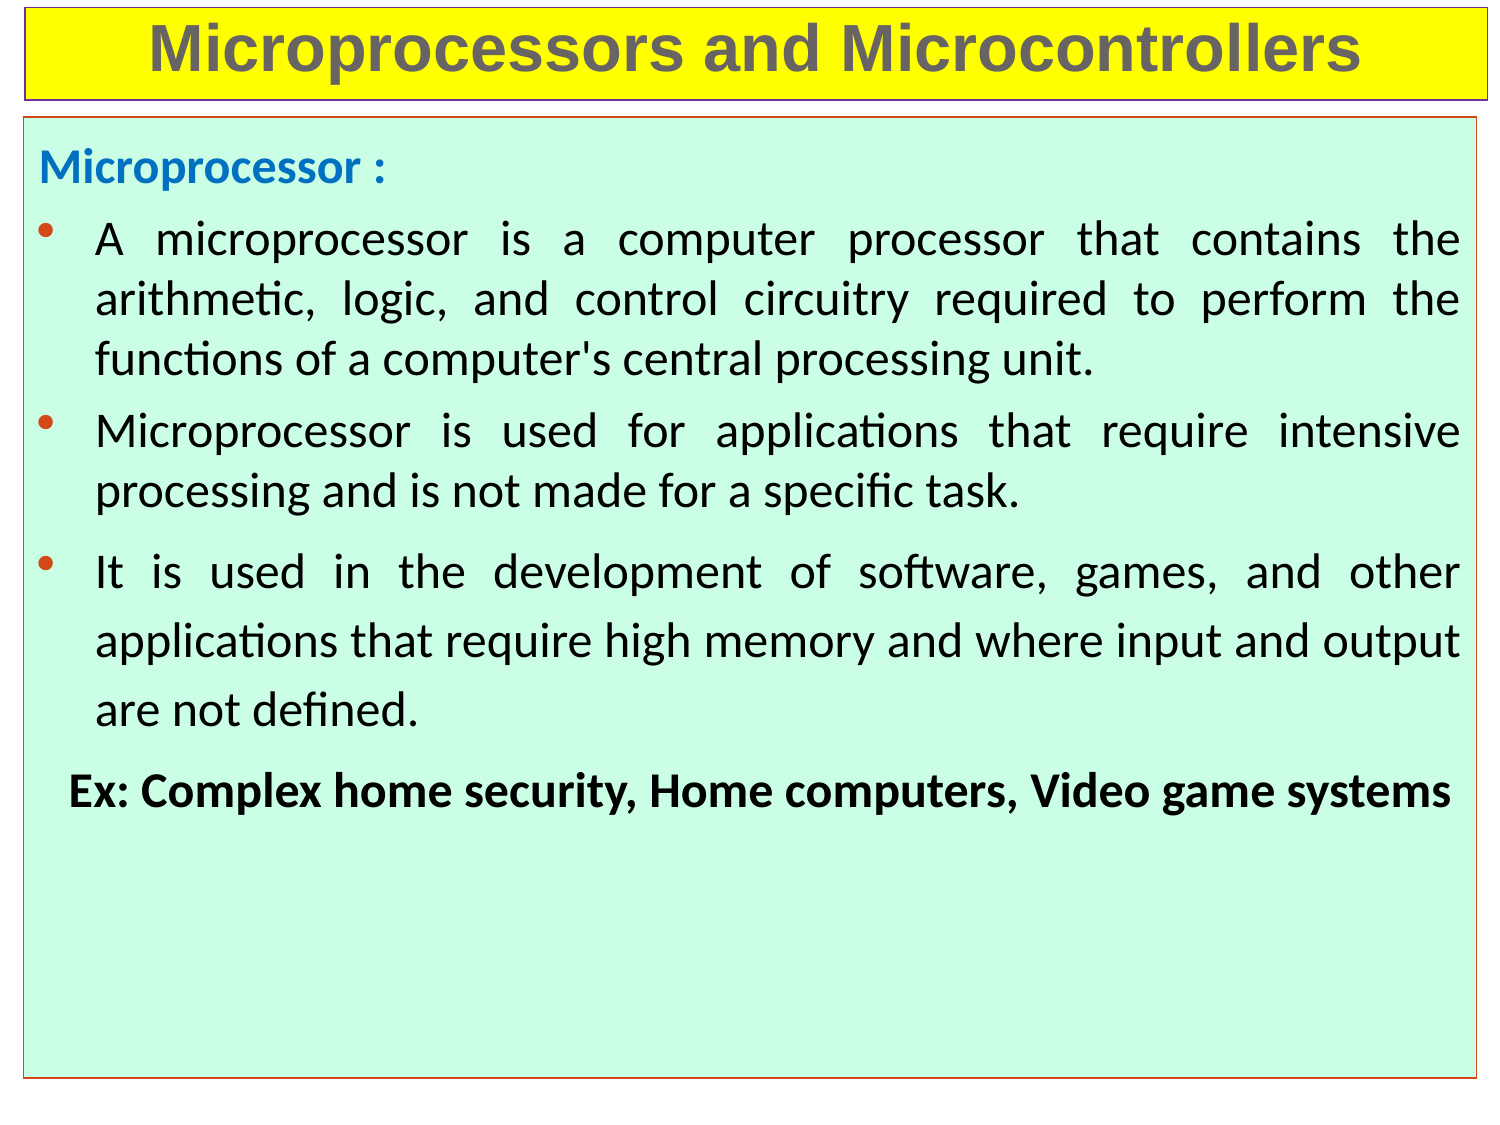

# Microprocessors and Microcontrollers
Microprocessor :
A microprocessor is a computer processor that contains the arithmetic, logic, and control circuitry required to perform the functions of a computer's central processing unit.
Microprocessor is used for applications that require intensive processing and is not made for a specific task.
It is used in the development of software, games, and other applications that require high memory and where input and output are not defined.
Ex: Complex home security, Home computers, Video game systems